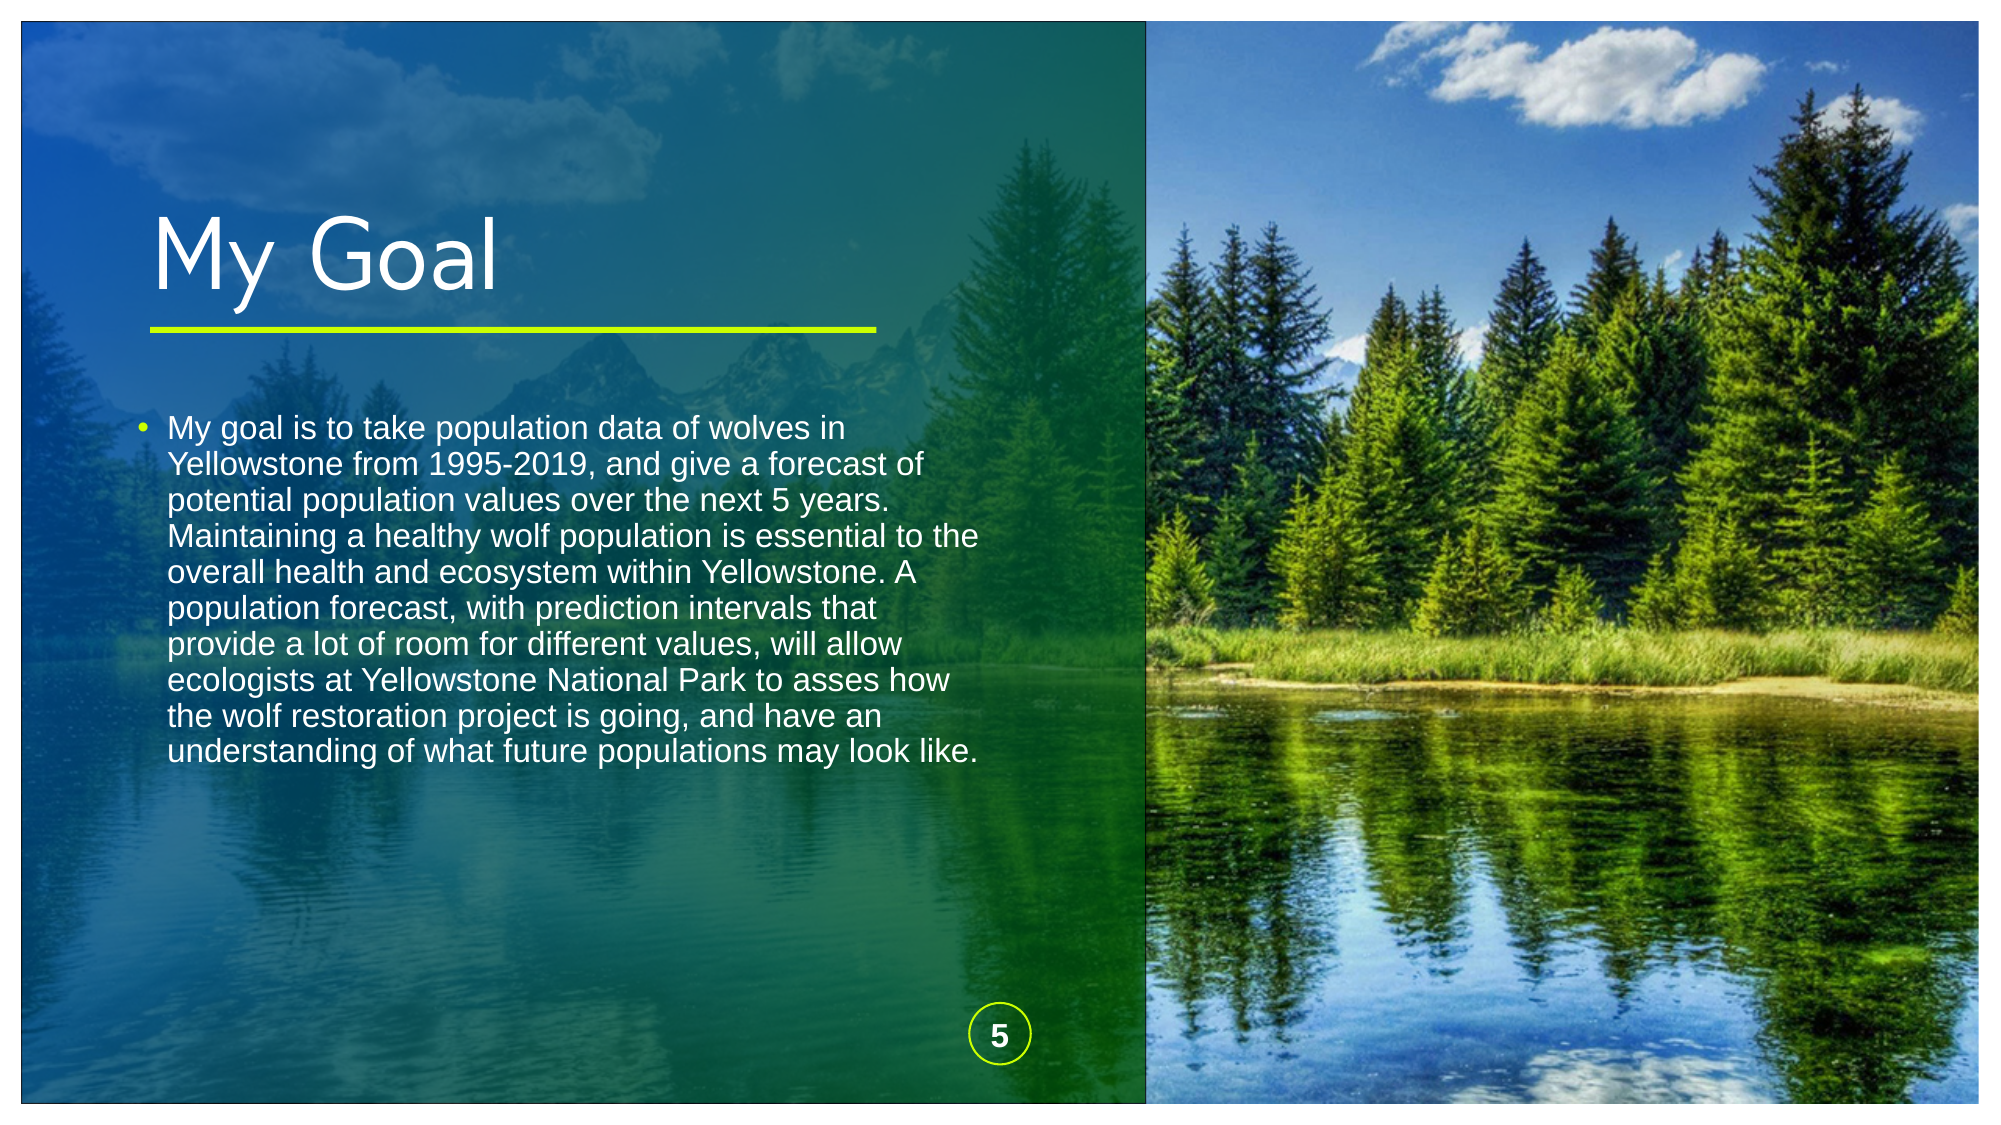

# My Goal
My goal is to take population data of wolves in Yellowstone from 1995-2019, and give a forecast of potential population values over the next 5 years. Maintaining a healthy wolf population is essential to the overall health and ecosystem within Yellowstone. A population forecast, with prediction intervals that provide a lot of room for different values, will allow ecologists at Yellowstone National Park to asses how the wolf restoration project is going, and have an understanding of what future populations may look like.
5